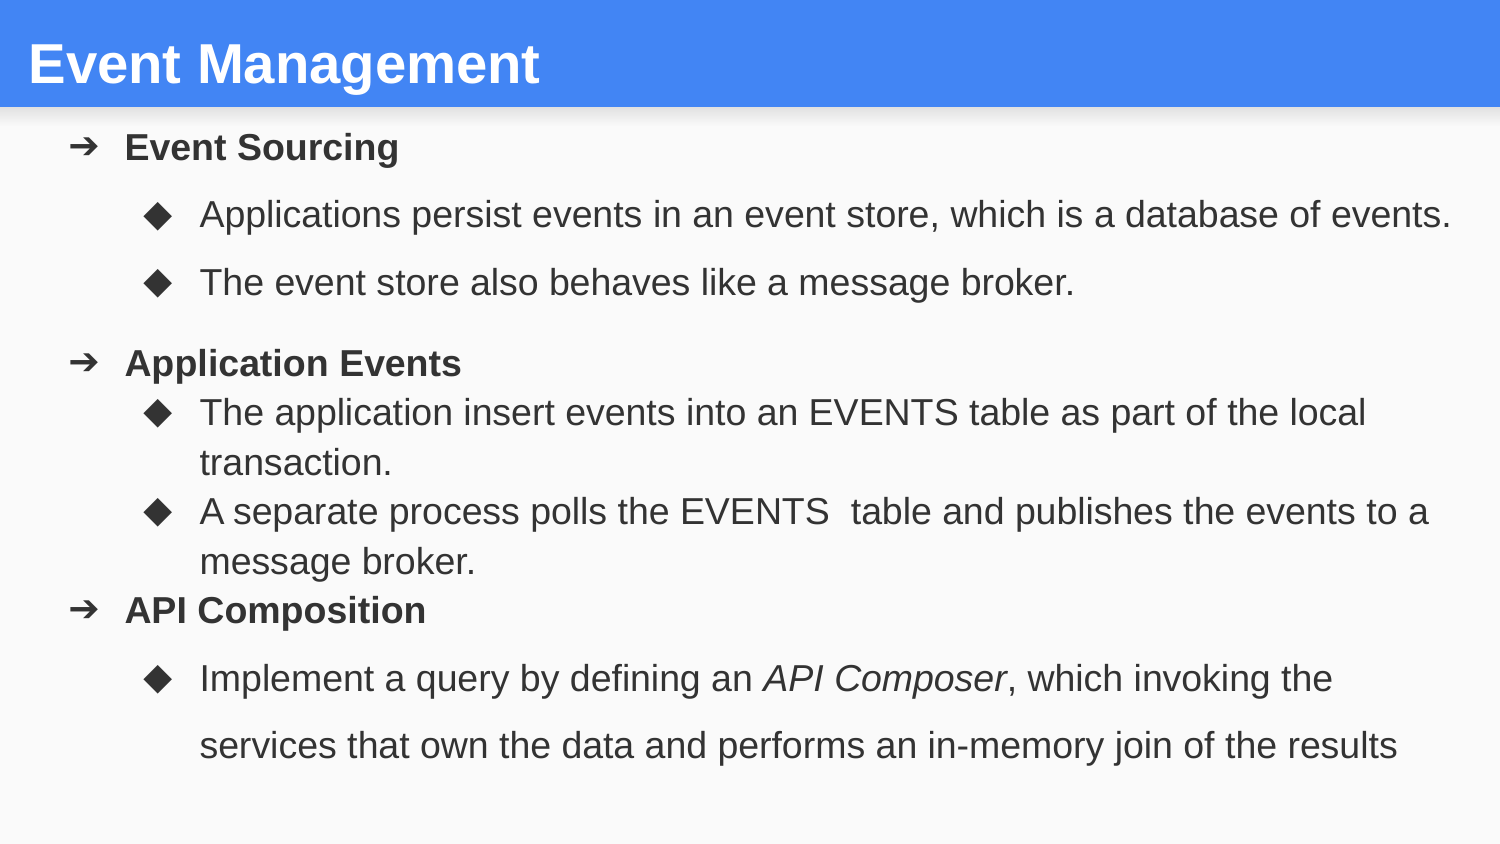

# Event Management
Event Sourcing
Applications persist events in an event store, which is a database of events.
The event store also behaves like a message broker.
Application Events
The application insert events into an EVENTS table as part of the local transaction.
A separate process polls the EVENTS  table and publishes the events to a message broker.
API Composition
Implement a query by defining an API Composer, which invoking the services that own the data and performs an in-memory join of the results